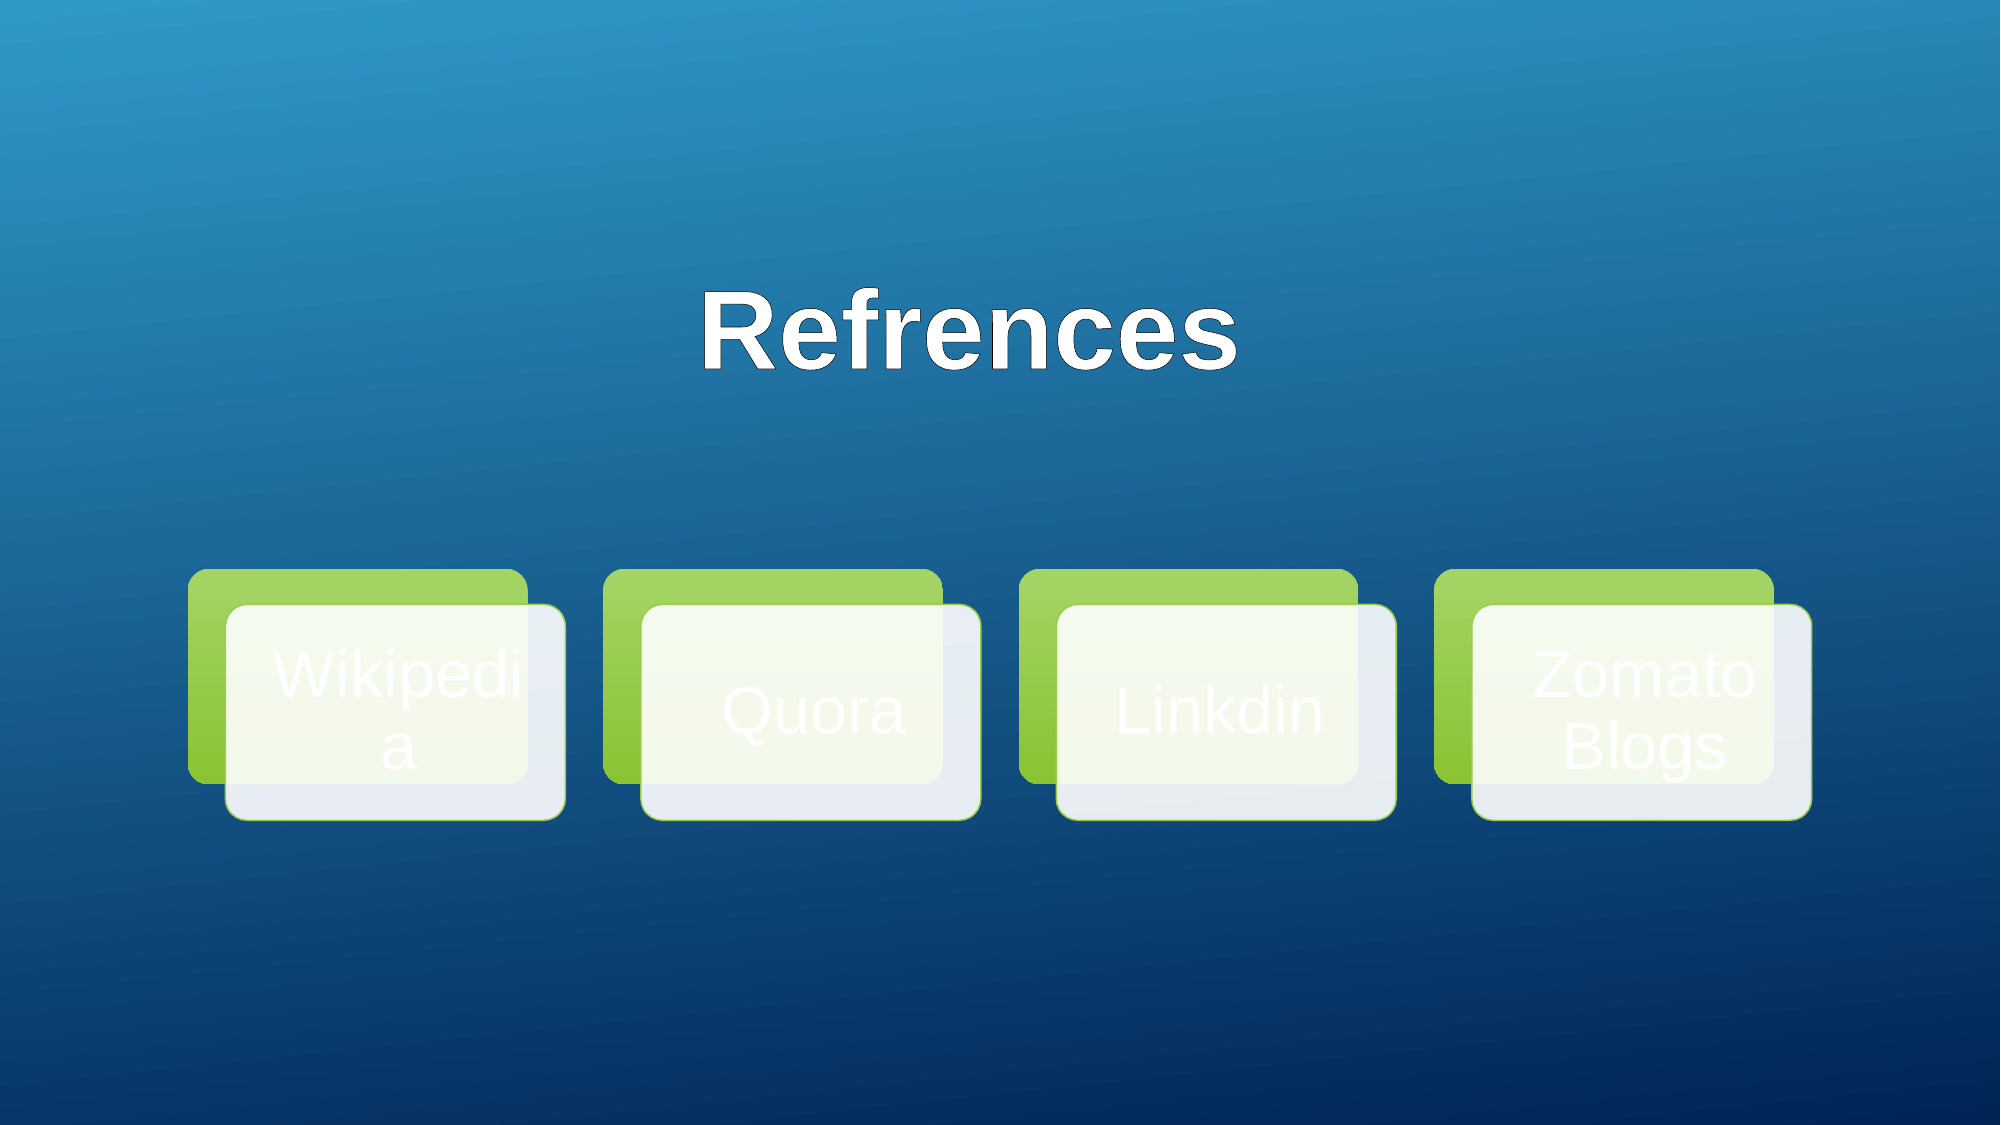

Refrences
Wikipedia
Quora
Linkdin
Zomato Blogs
#